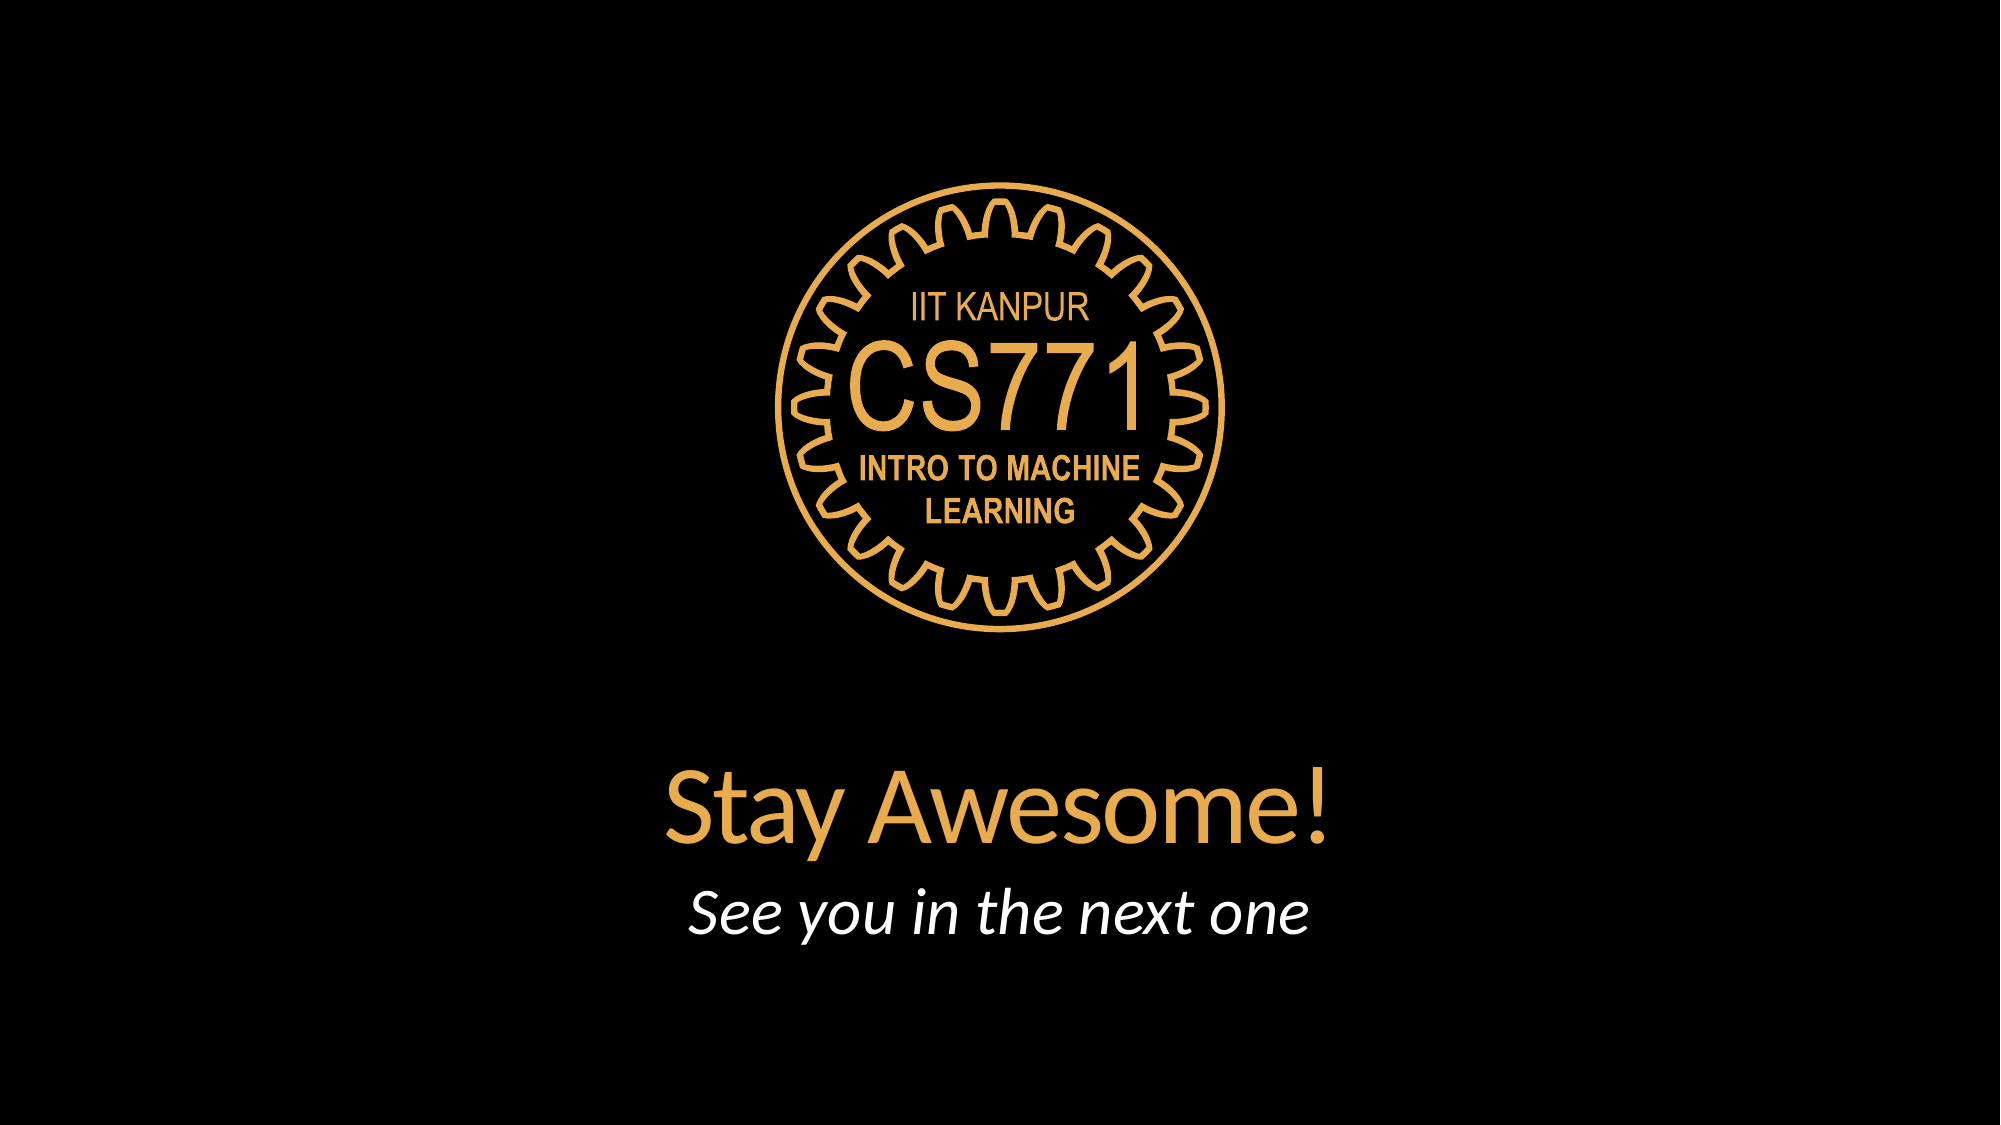

# Stay Awesome!
See you in the next one